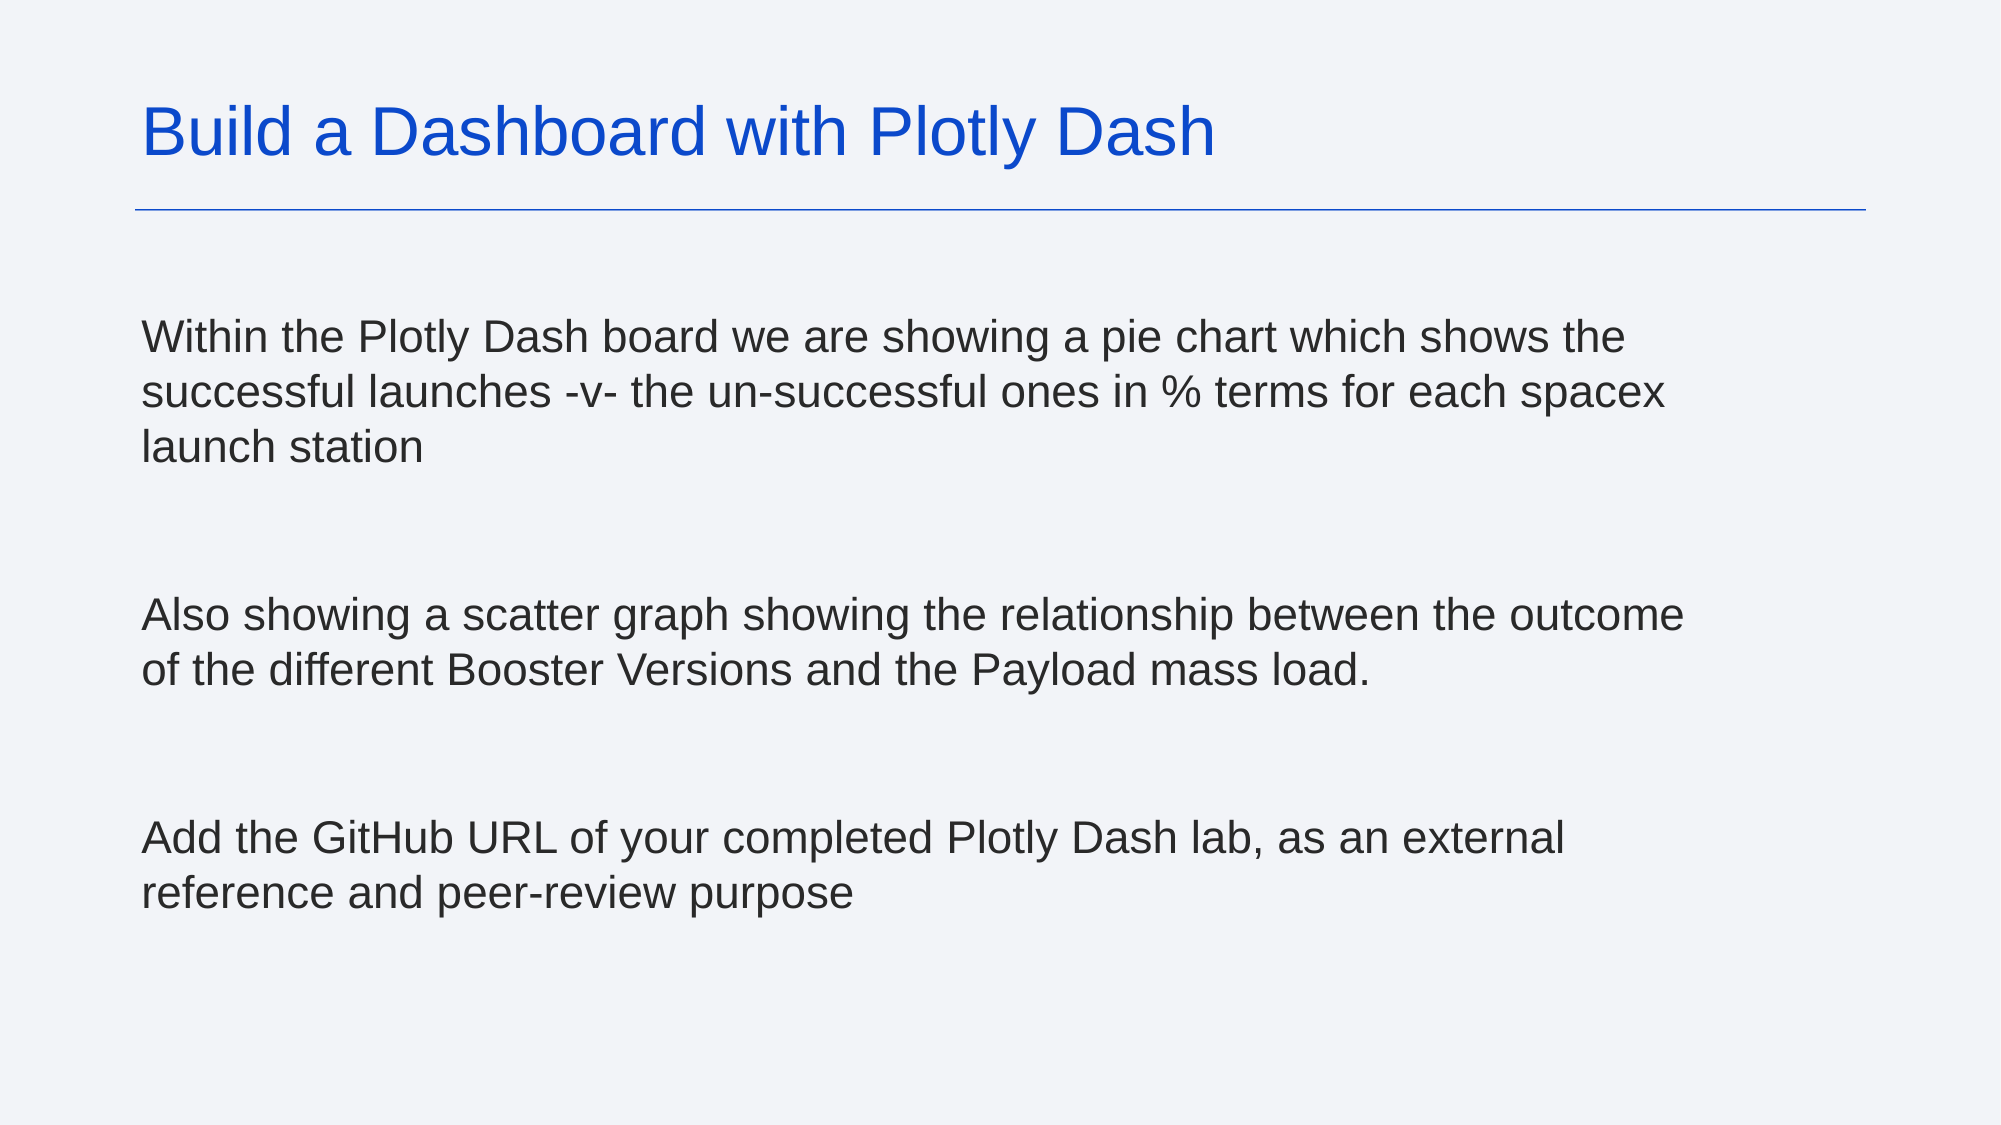

Build a Dashboard with Plotly Dash
Within the Plotly Dash board we are showing a pie chart which shows the successful launches -v- the un-successful ones in % terms for each spacex launch station

Also showing a scatter graph showing the relationship between the outcome of the different Booster Versions and the Payload mass load.

Add the GitHub URL of your completed Plotly Dash lab, as an external reference and peer-review purpose

14